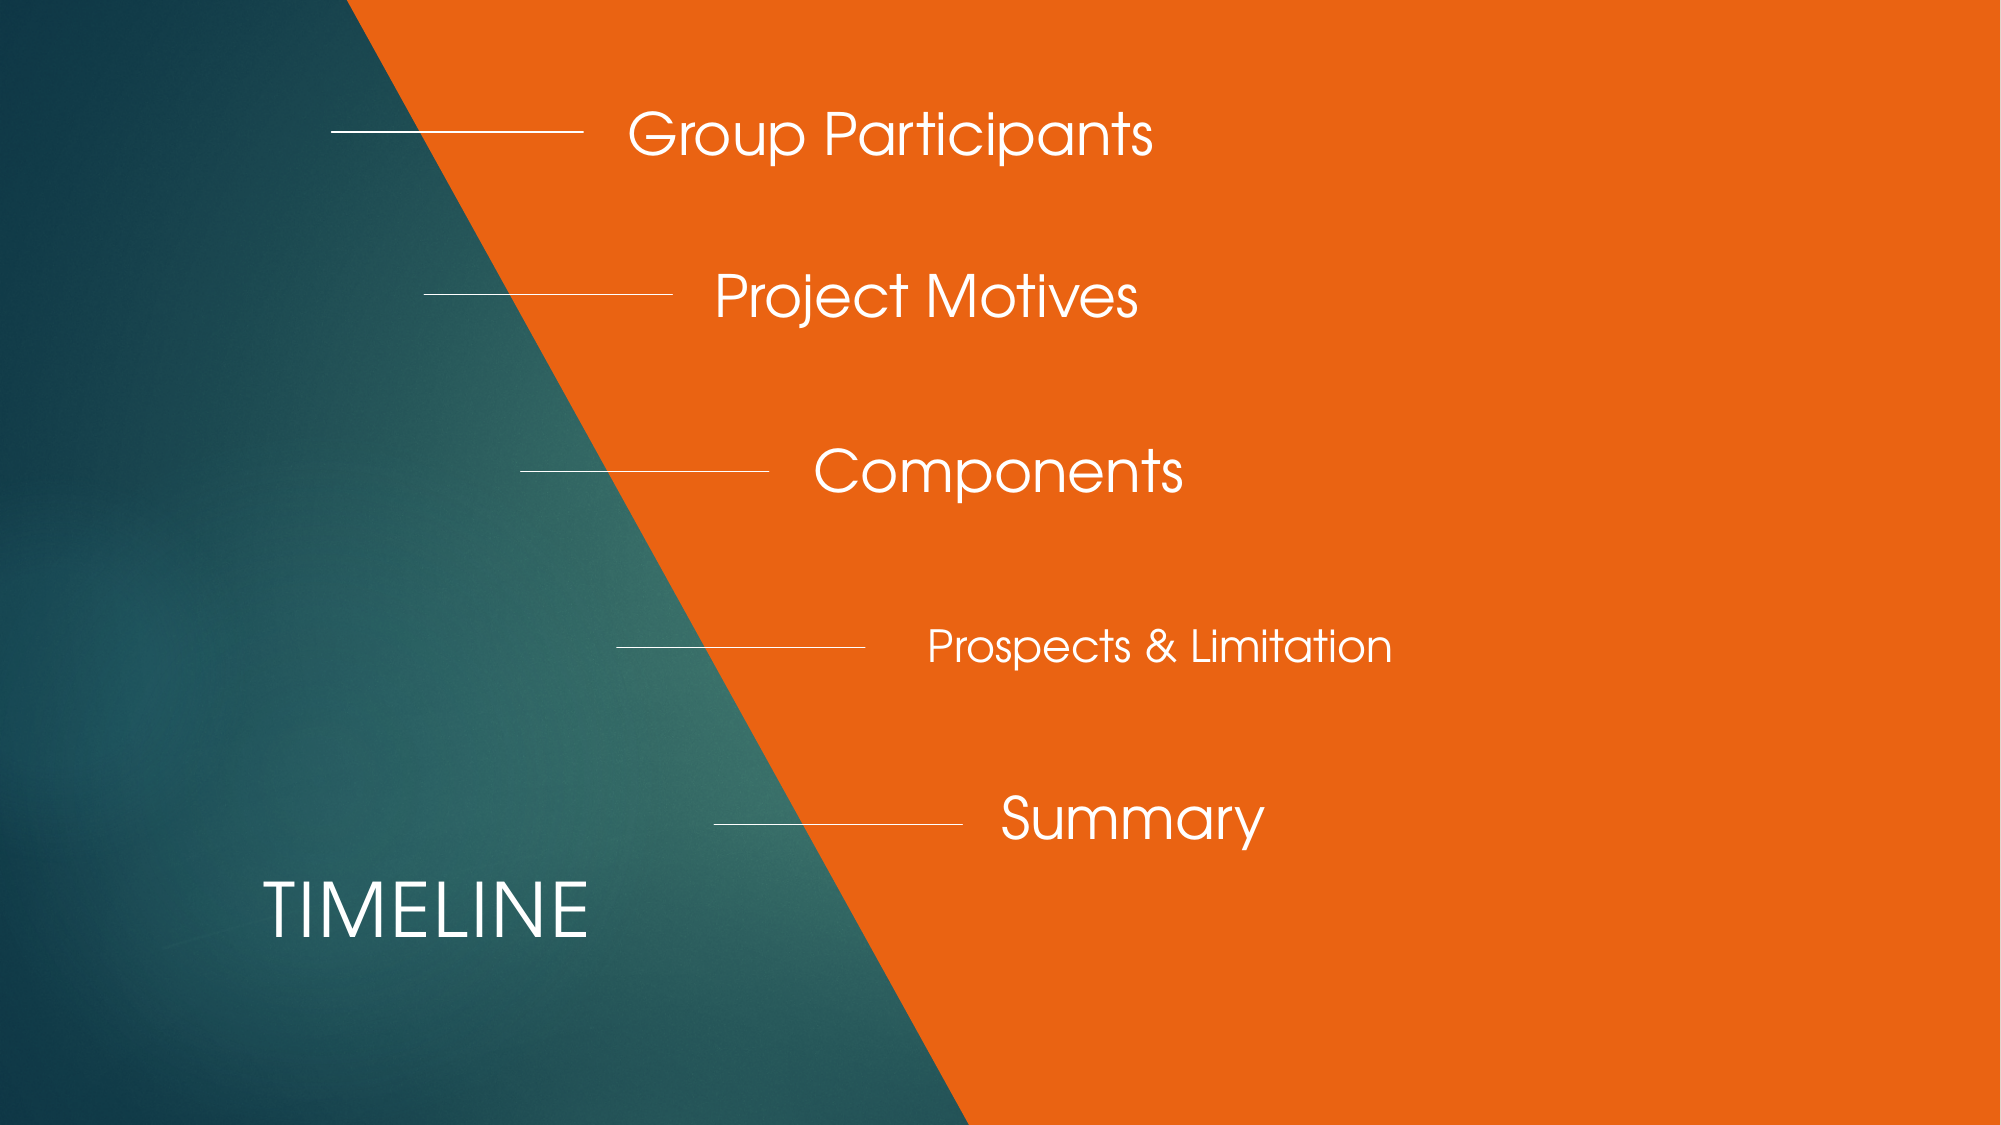

Group Participants
Project Motives
Components

Prospects & Limitation
Summary
# TIMELINE